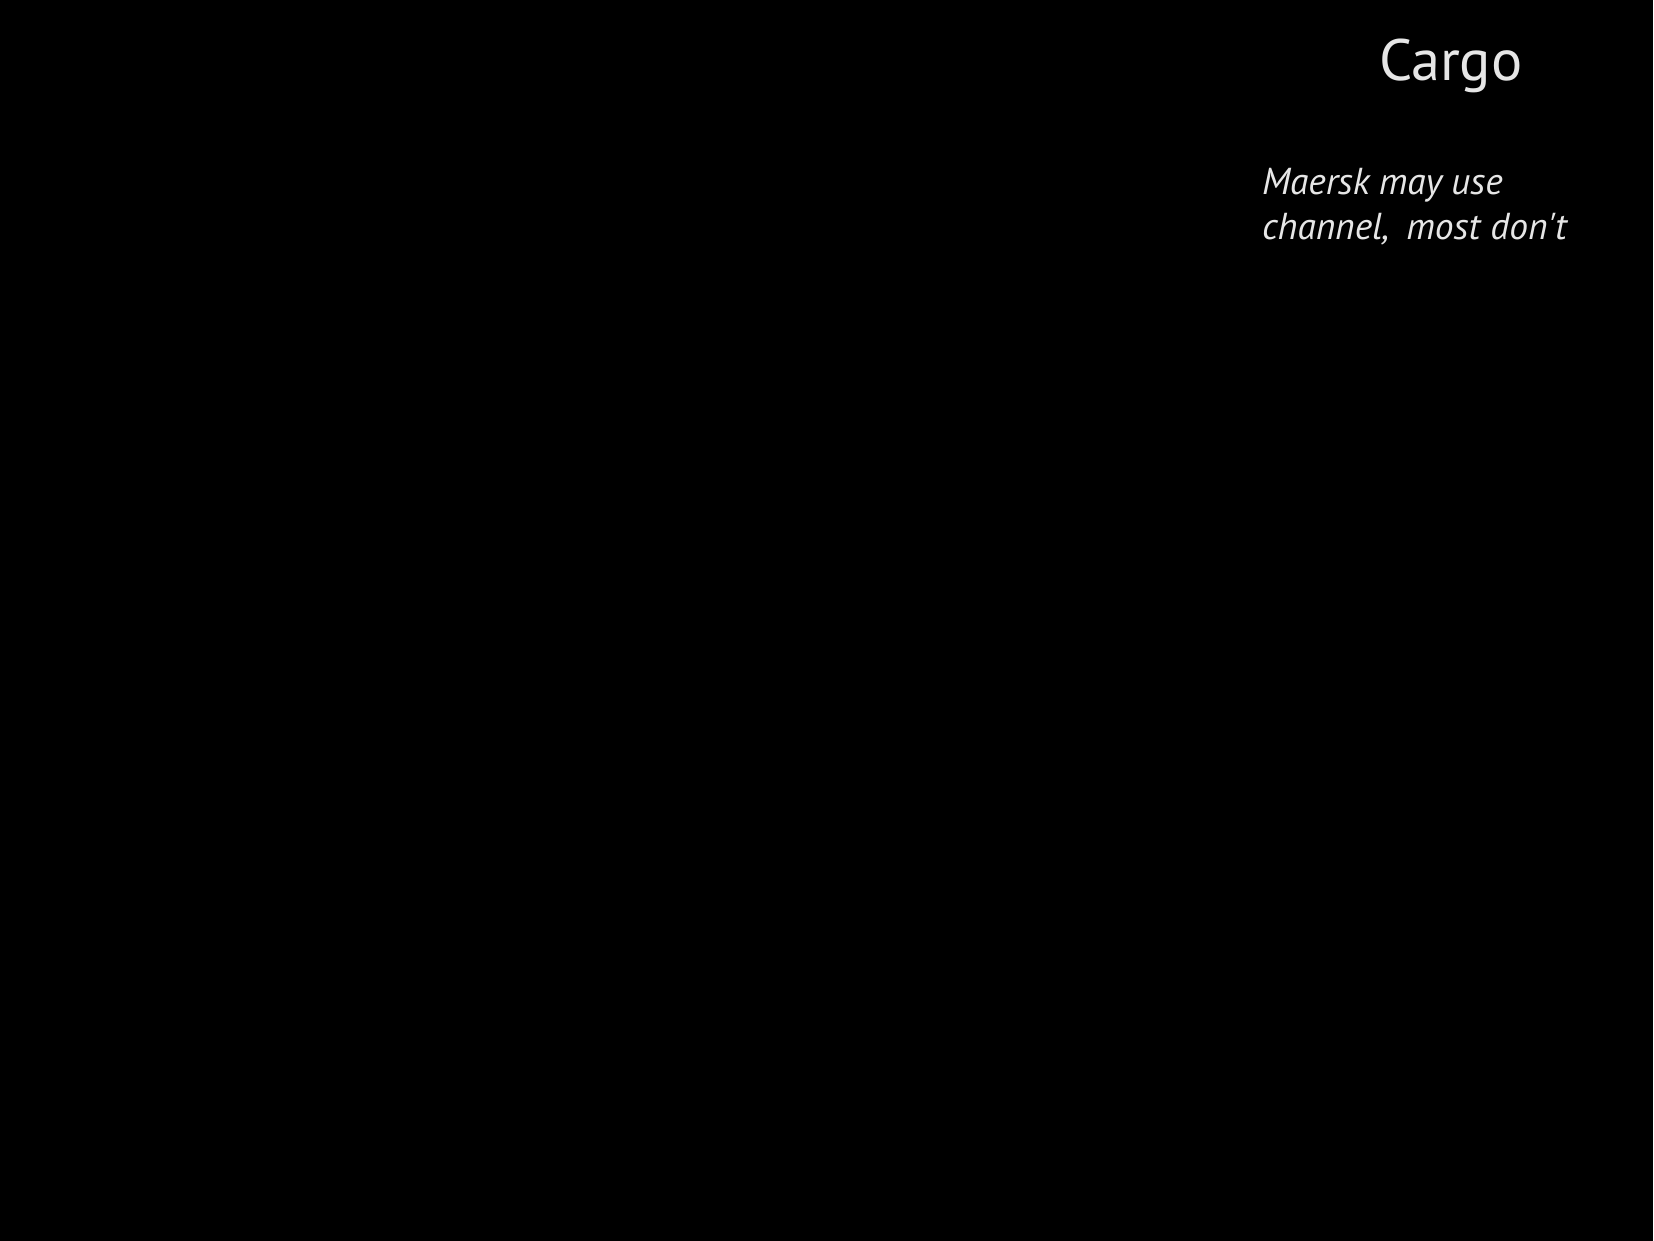

Cargo

Maersk may use
channel,  most don't